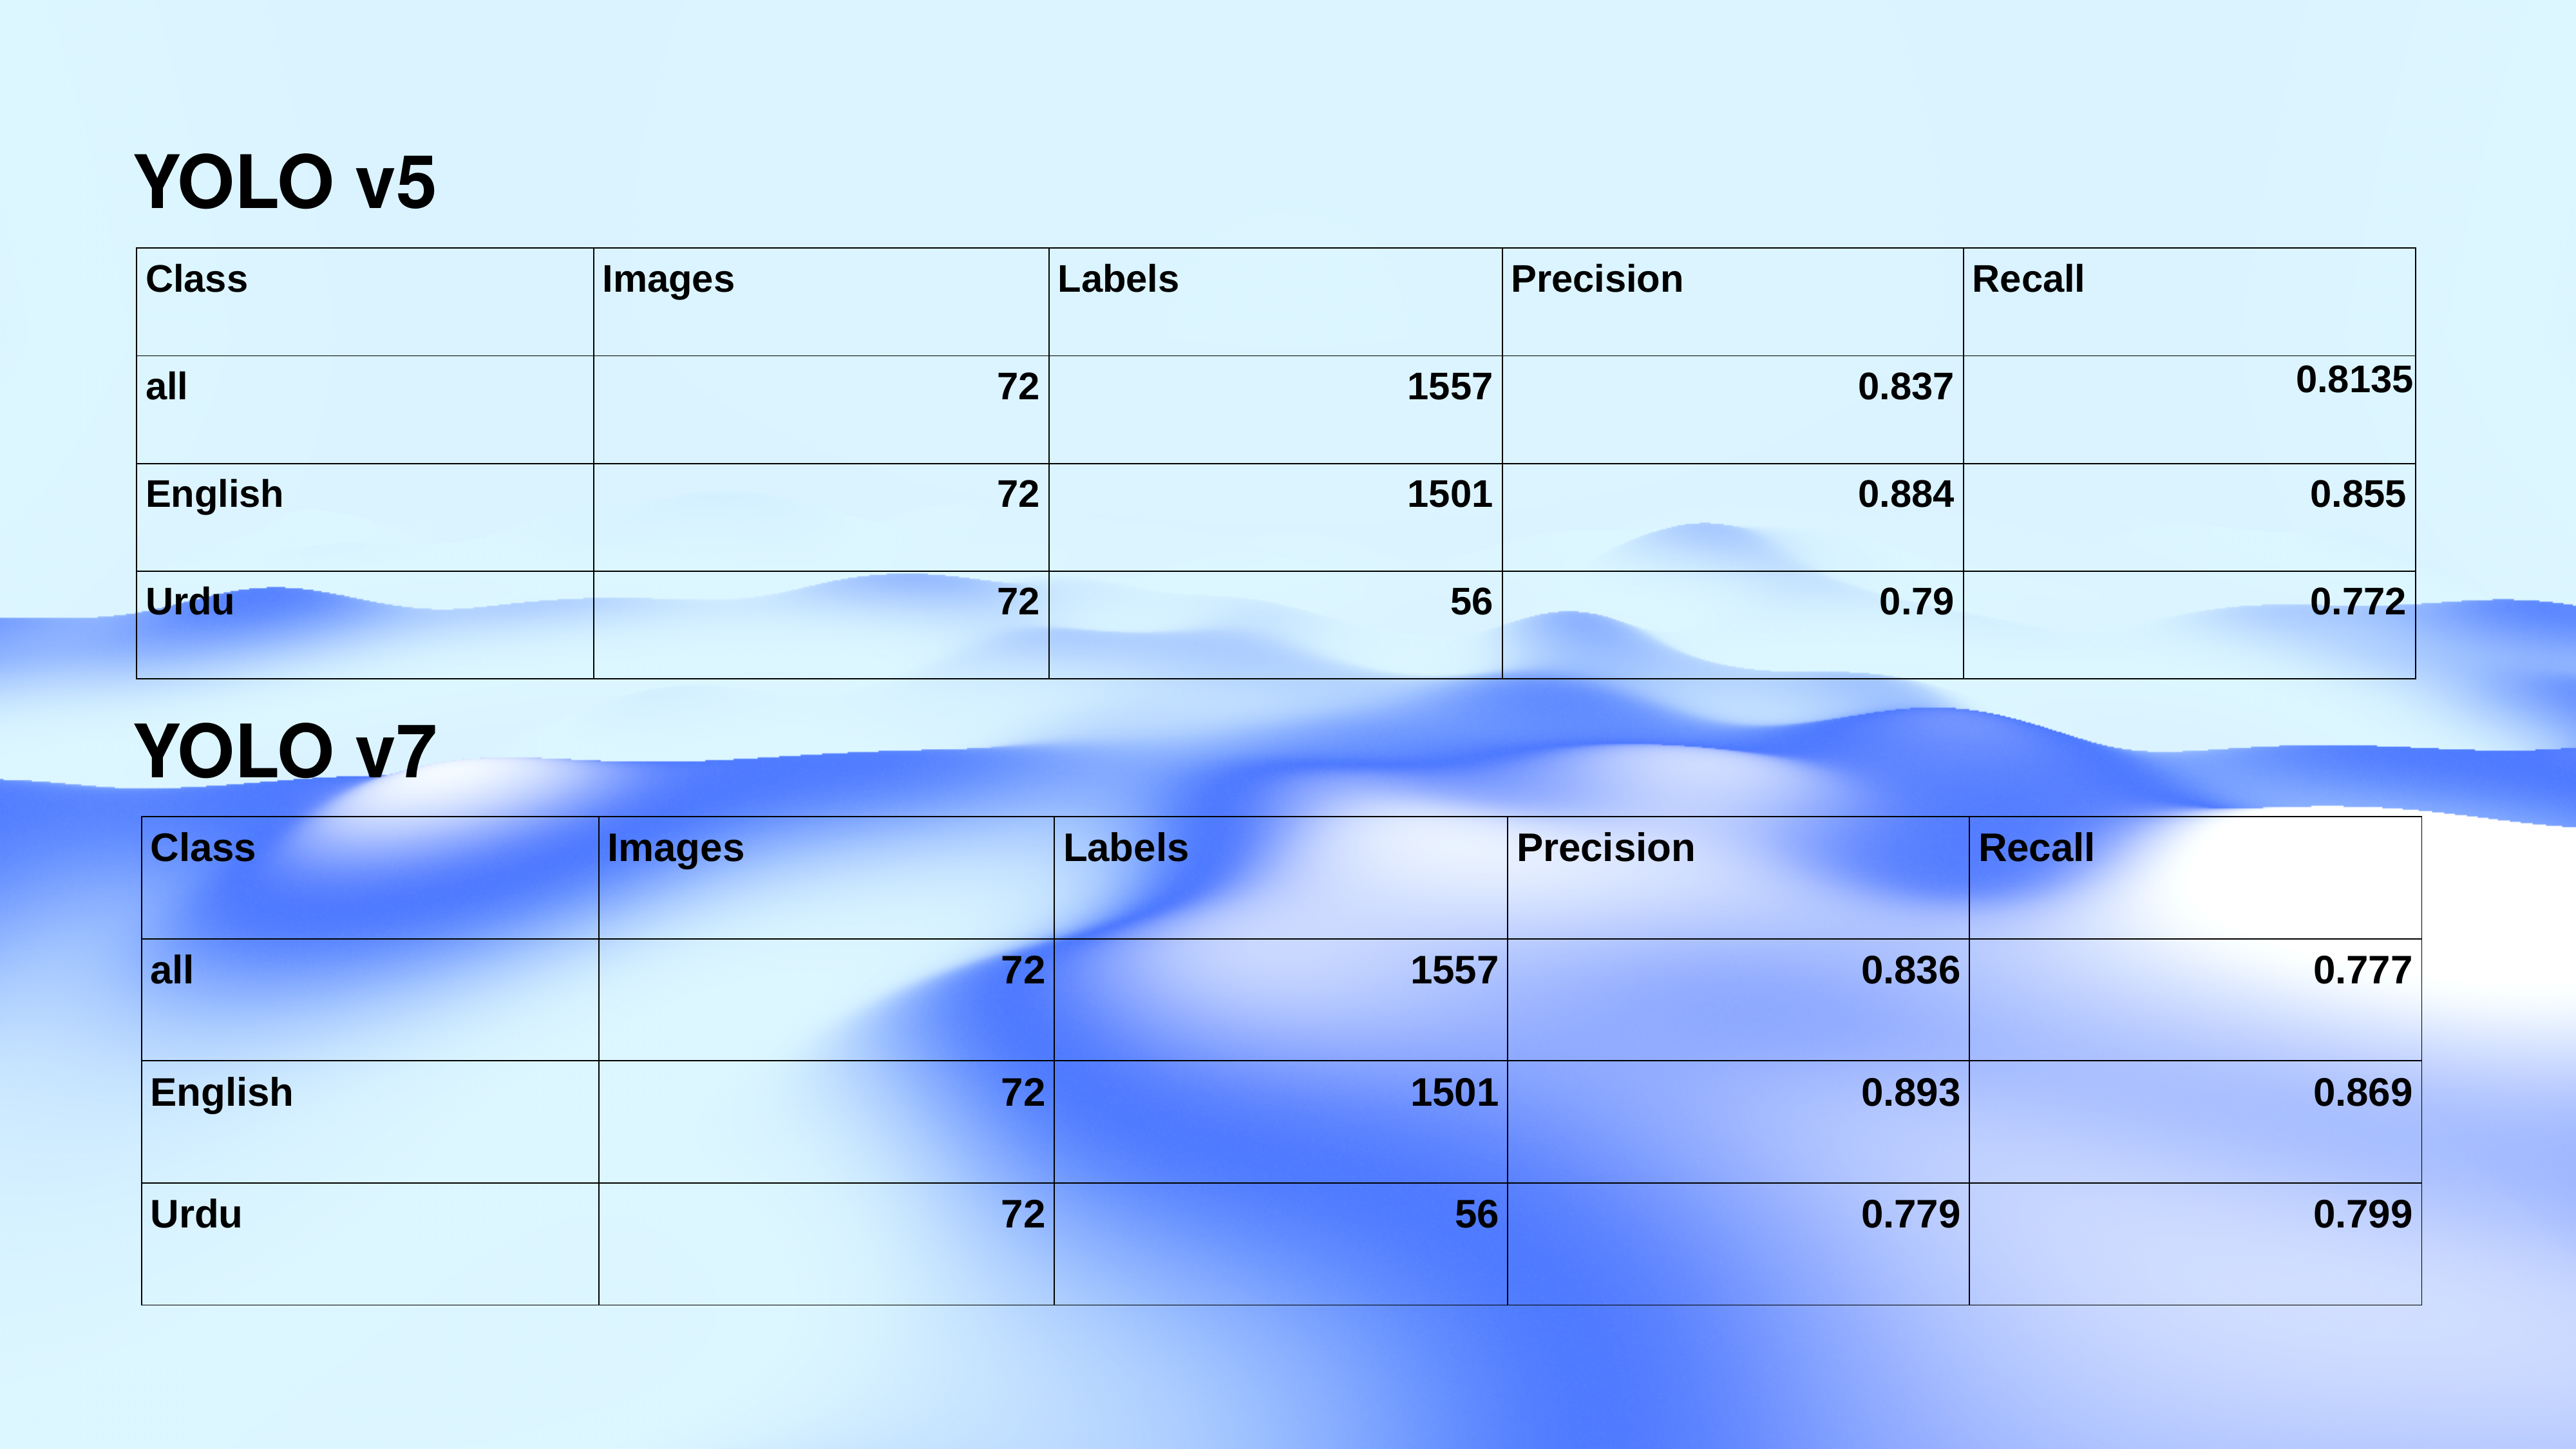

YOLO v5

| Class | Images | Labels | Precision | Recall |
| --- | --- | --- | --- | --- |
| all | 72 | 1557 | 0.837 | 0.8135 |
| English | 72 | 1501 | 0.884 | 0.855 |
| Urdu | 72 | 56 | 0.79 | 0.772 |
YOLO v7
| Class | Images | Labels | Precision | Recall |
| --- | --- | --- | --- | --- |
| all | 72 | 1557 | 0.836 | 0.777 |
| English | 72 | 1501 | 0.893 | 0.869 |
| Urdu | 72 | 56 | 0.779 | 0.799 |